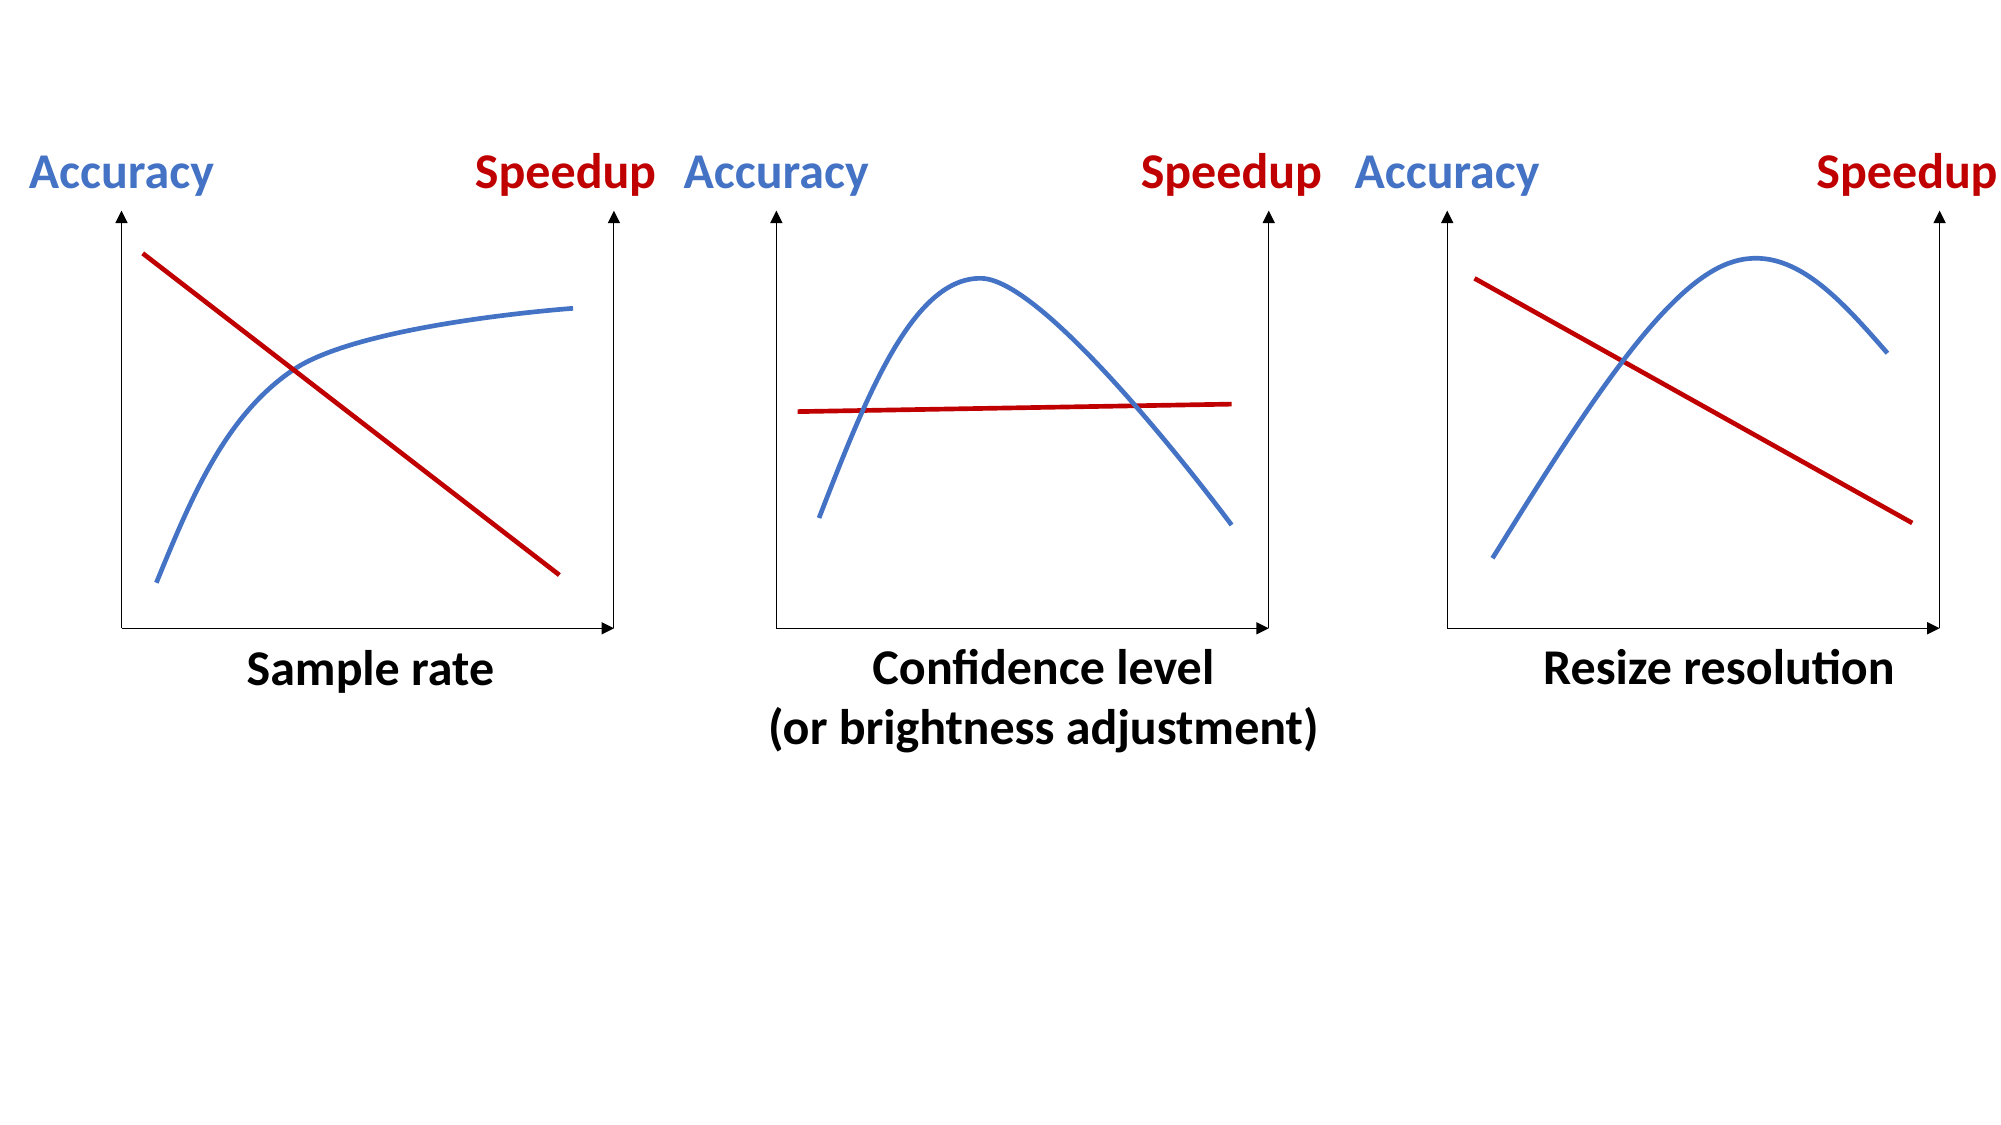

Speedup
Speedup
Speedup
Accuracy
Accuracy
Accuracy

Confidence level
(or brightness adjustment)
Resize resolution
Sample rate